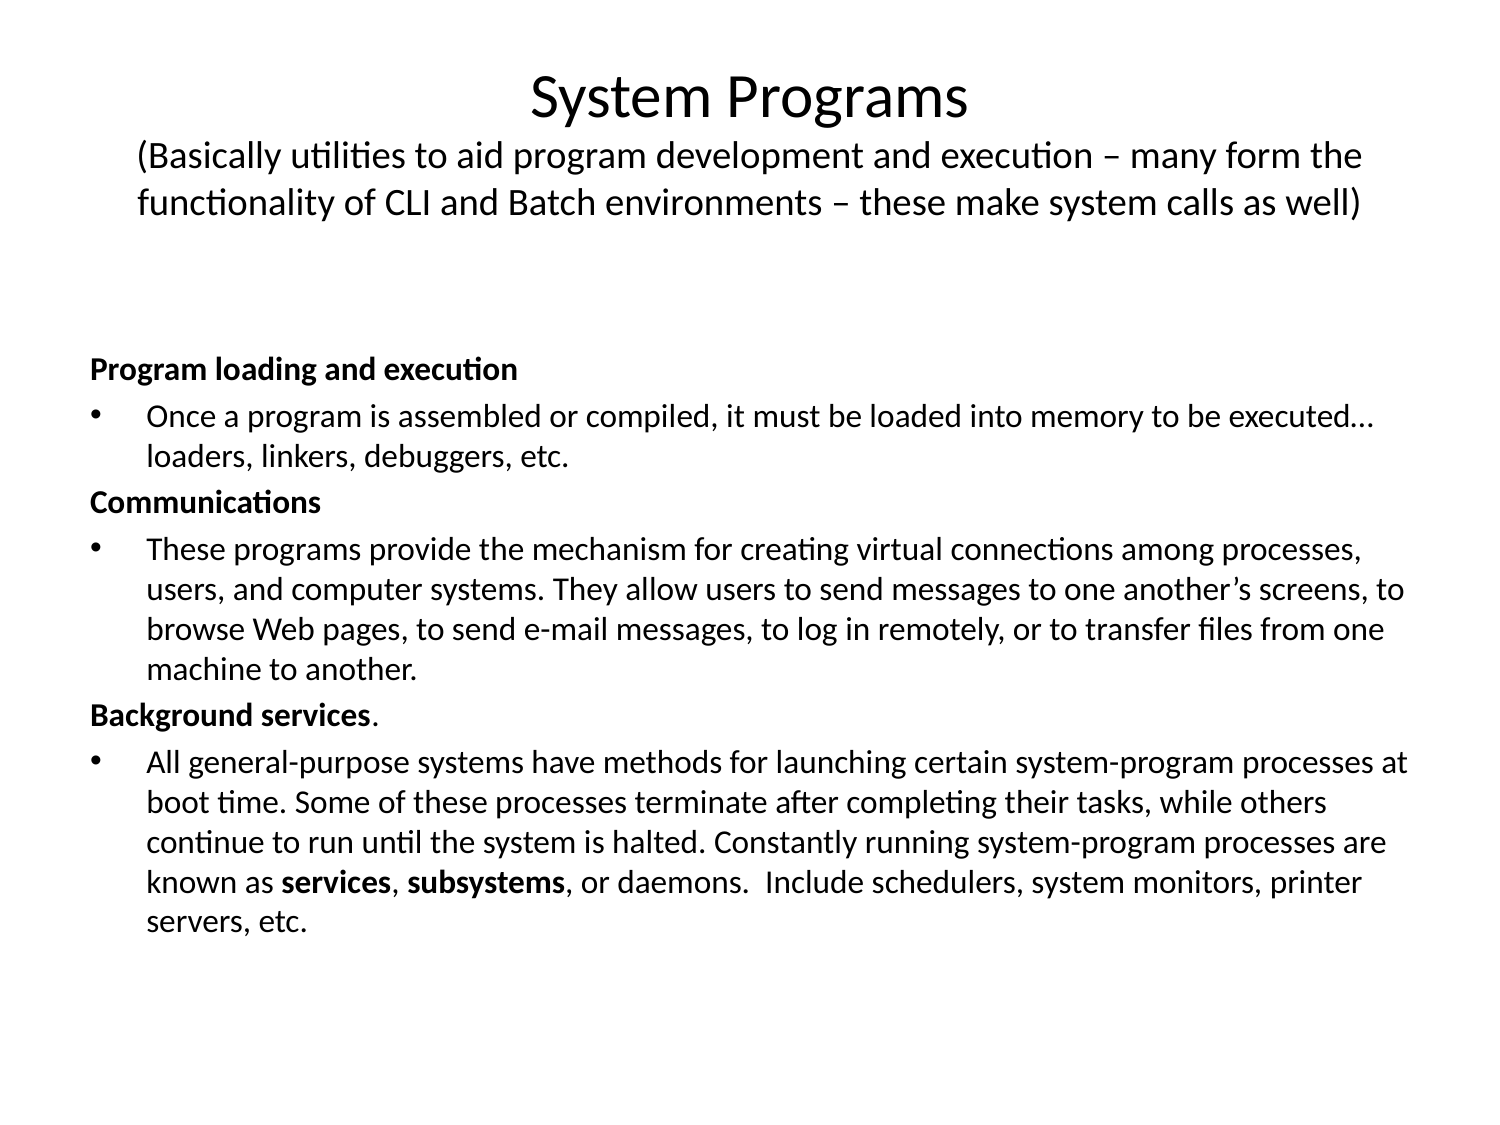

# System Programs (Basically utilities to aid program development and execution – many form the functionality of CLI and Batch environments – these make system calls as well)
Program loading and execution
Once a program is assembled or compiled, it must be loaded into memory to be executed… loaders, linkers, debuggers, etc.
Communications
These programs provide the mechanism for creating virtual connections among processes, users, and computer systems. They allow users to send messages to one another’s screens, to browse Web pages, to send e-mail messages, to log in remotely, or to transfer files from one machine to another.
Background services.
All general-purpose systems have methods for launching certain system-program processes at boot time. Some of these processes terminate after completing their tasks, while others continue to run until the system is halted. Constantly running system-program processes are known as services, subsystems, or daemons.  Include schedulers, system monitors, printer servers, etc.